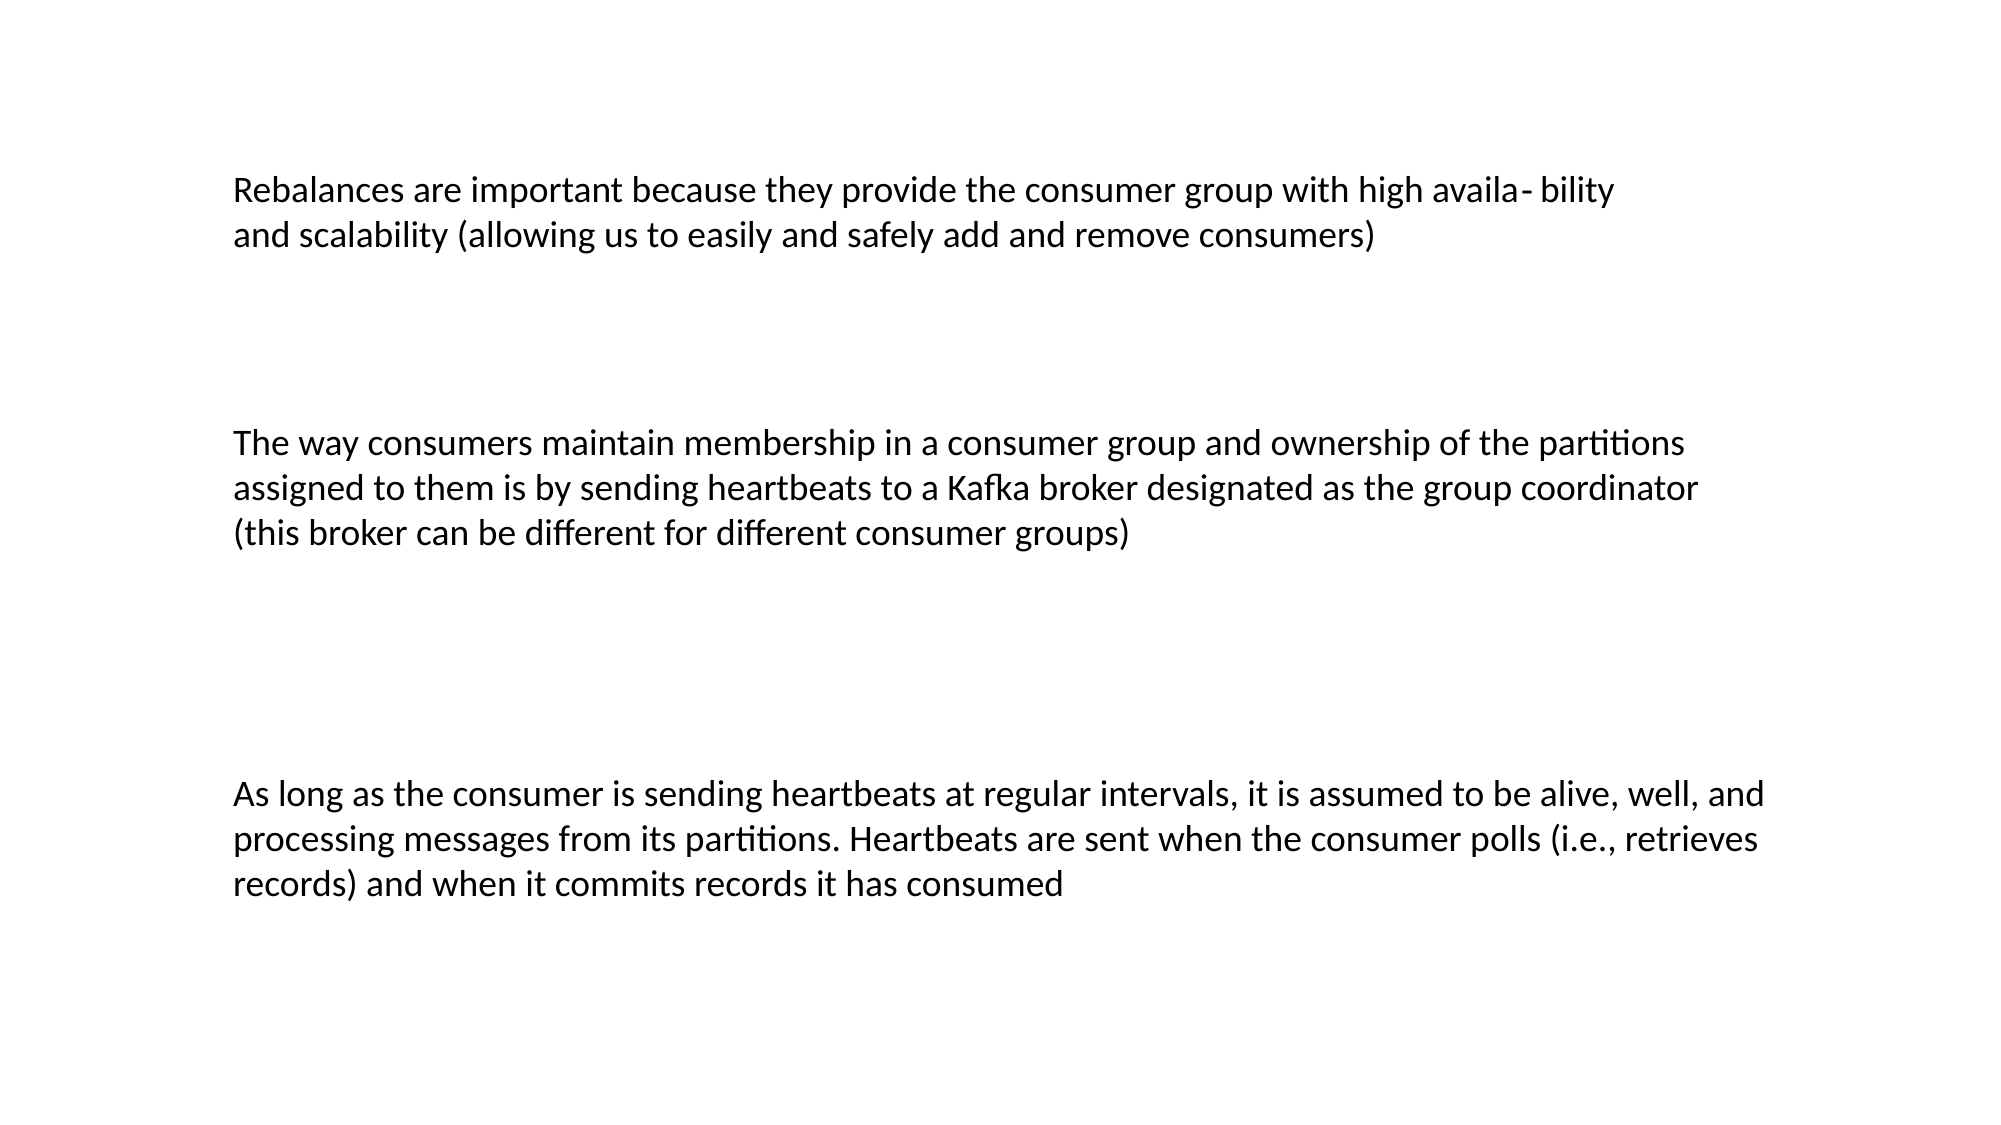

Rebalances are important because they provide the consumer group with high availa‐ bility and scalability (allowing us to easily and safely add and remove consumers)
The way consumers maintain membership in a consumer group and ownership of the partitions assigned to them is by sending heartbeats to a Kafka broker designated as the group coordinator (this broker can be different for different consumer groups)
As long as the consumer is sending heartbeats at regular intervals, it is assumed to be alive, well, and processing messages from its partitions. Heartbeats are sent when the consumer polls (i.e., retrieves records) and when it commits records it has consumed